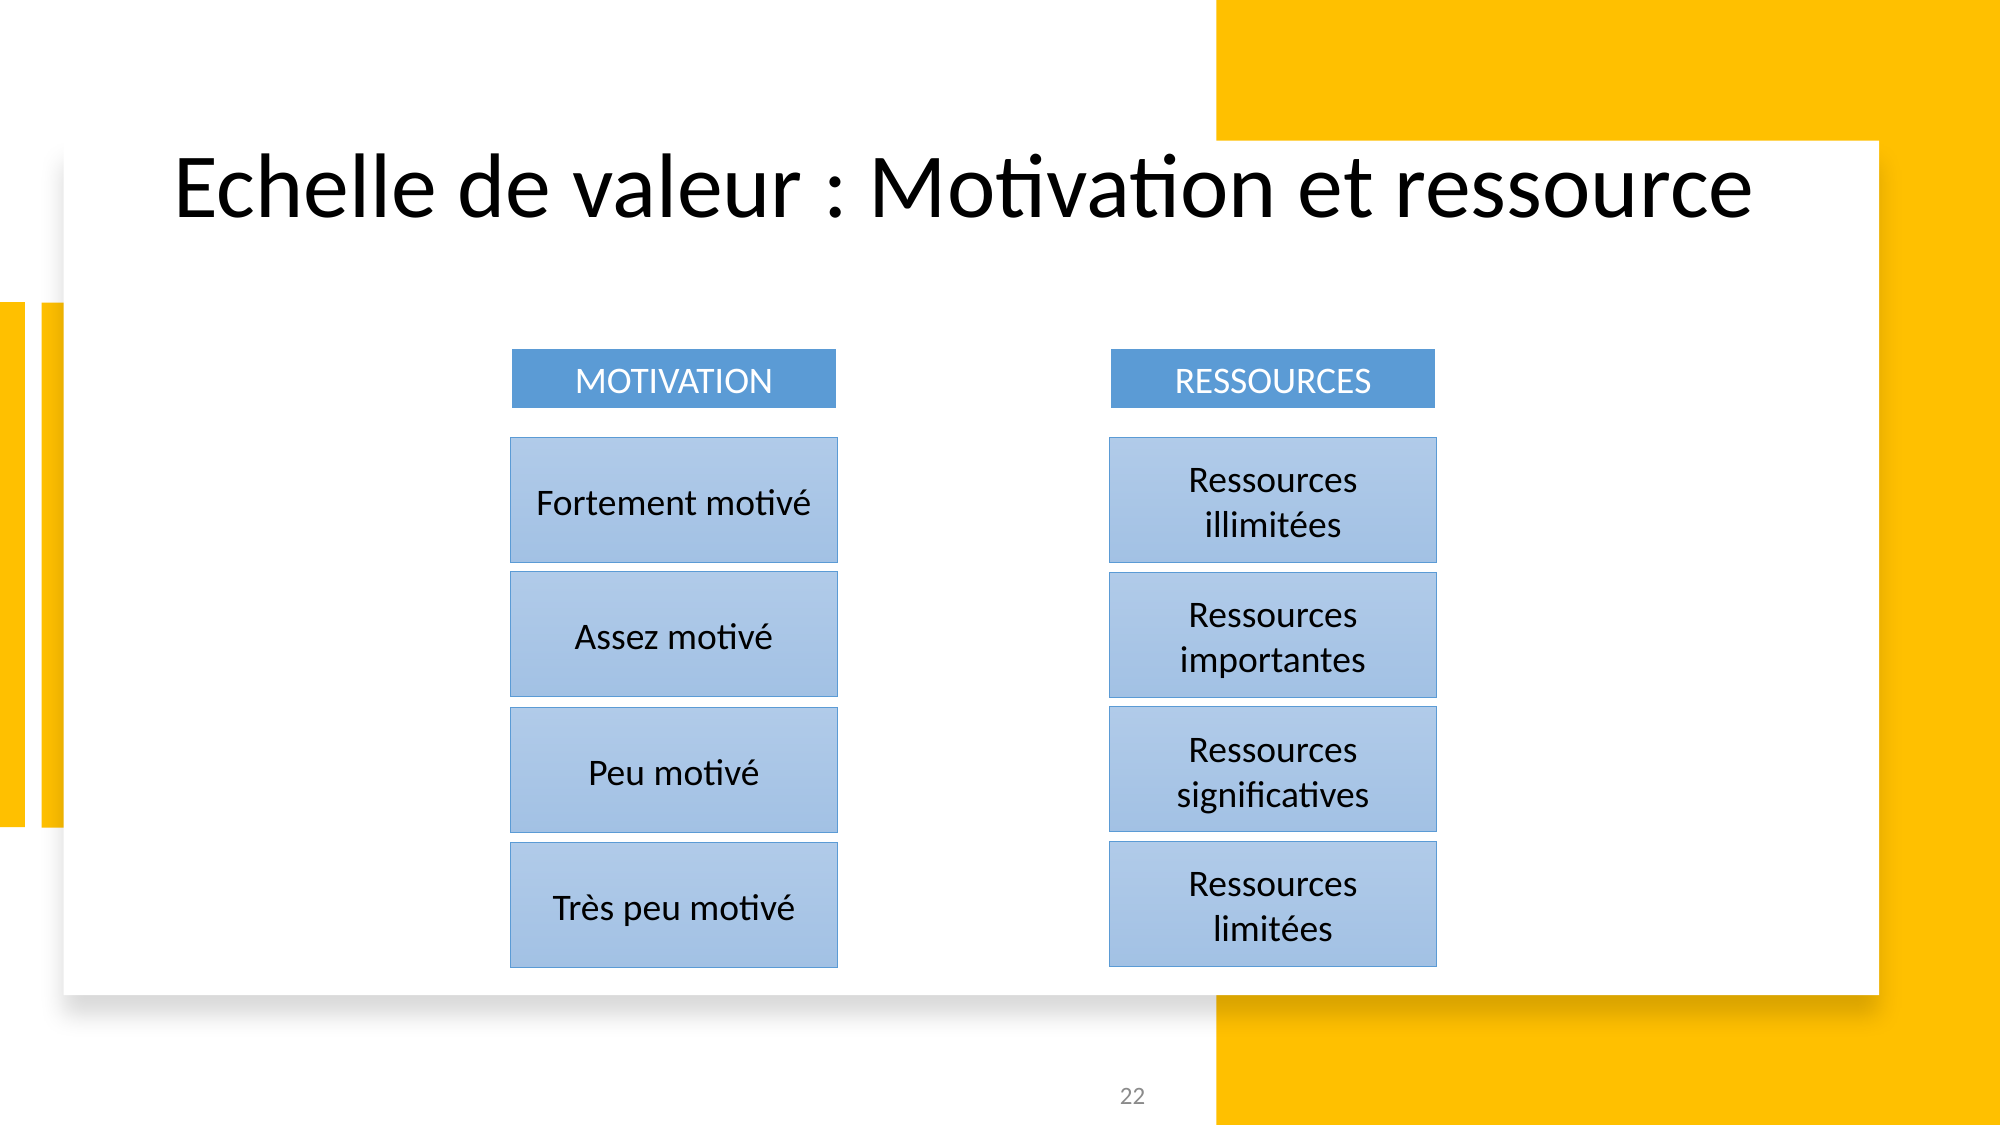

# Echelle de valeur : Motivation et ressource

MOTIVATION
RESSOURCES
Fortement motivé
Ressources illimitées

Assez motivé
Ressources importantes
Ressources significatives
Peu motivé
Ressources limitées
Très peu motivé
22